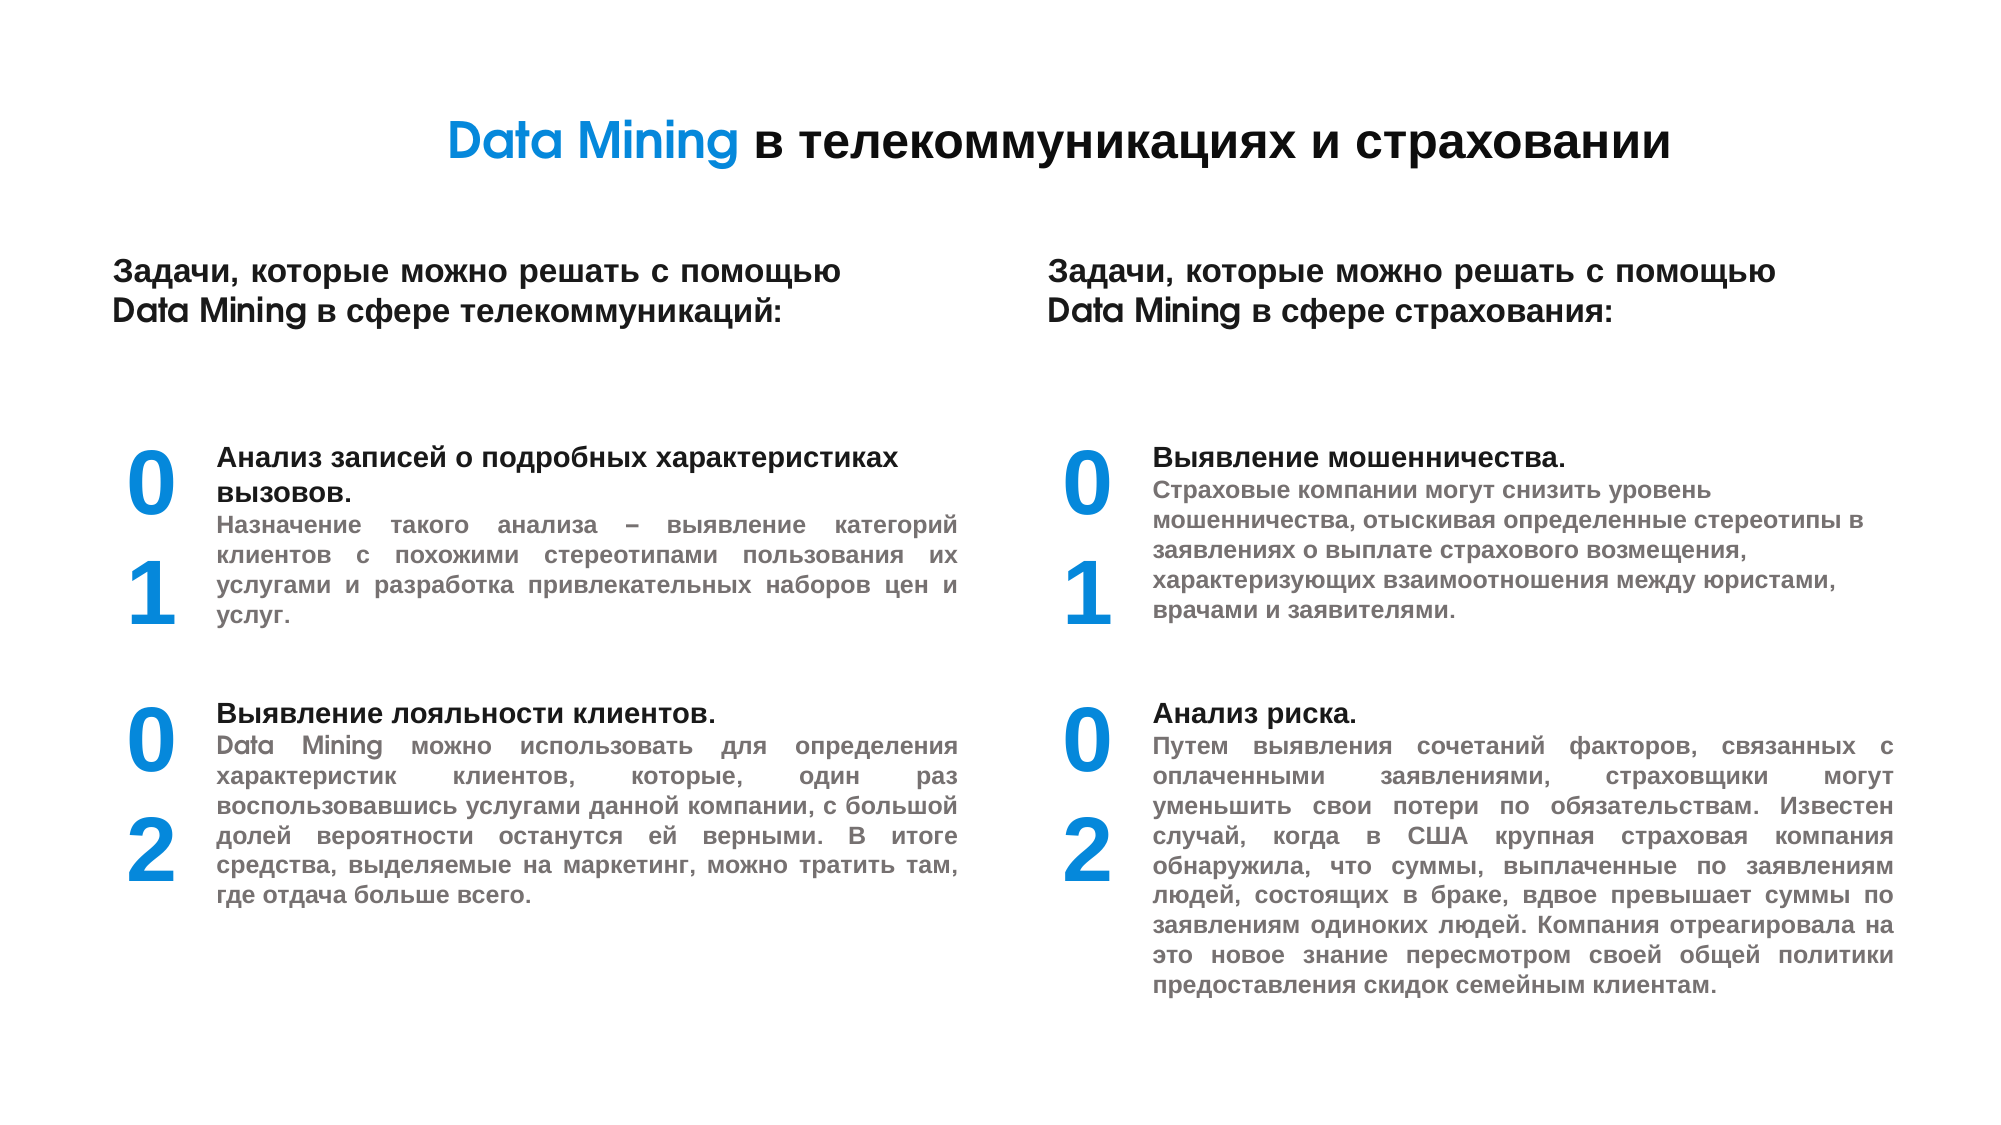

Data Mining в телекоммуникациях и страховании
Задачи, которые можно решать с помощью Data Mining в сфере телекоммуникаций:
Задачи, которые можно решать с помощью Data Mining в сфере страхования:
01
01
Анализ записей о подробных характеристиках вызовов.
Назначение такого анализа – выявление категорий клиентов с похожими стереотипами пользования их услугами и разработка привлекательных наборов цен и услуг.
Выявление мошенничества.
Страховые компании могут снизить уровень мошенничества, отыскивая определенные стереотипы в заявлениях о выплате страхового возмещения, характеризующих взаимоотношения между юристами, врачами и заявителями.
02
02
Выявление лояльности клиентов.
Data Mining можно использовать для определения характеристик клиентов, которые, один раз воспользовавшись услугами данной компании, с большой долей вероятности останутся ей верными. В итоге средства, выделяемые на маркетинг, можно тратить там, где отдача больше всего.
Анализ риска.
Путем выявления сочетаний факторов, связанных с оплаченными заявлениями, страховщики могут уменьшить свои потери по обязательствам. Известен случай, когда в США крупная страховая компания обнаружила, что суммы, выплаченные по заявлениям людей, состоящих в браке, вдвое превышает суммы по заявлениям одиноких людей. Компания отреагировала на это новое знание пересмотром своей общей политики предоставления скидок семейным клиентам.